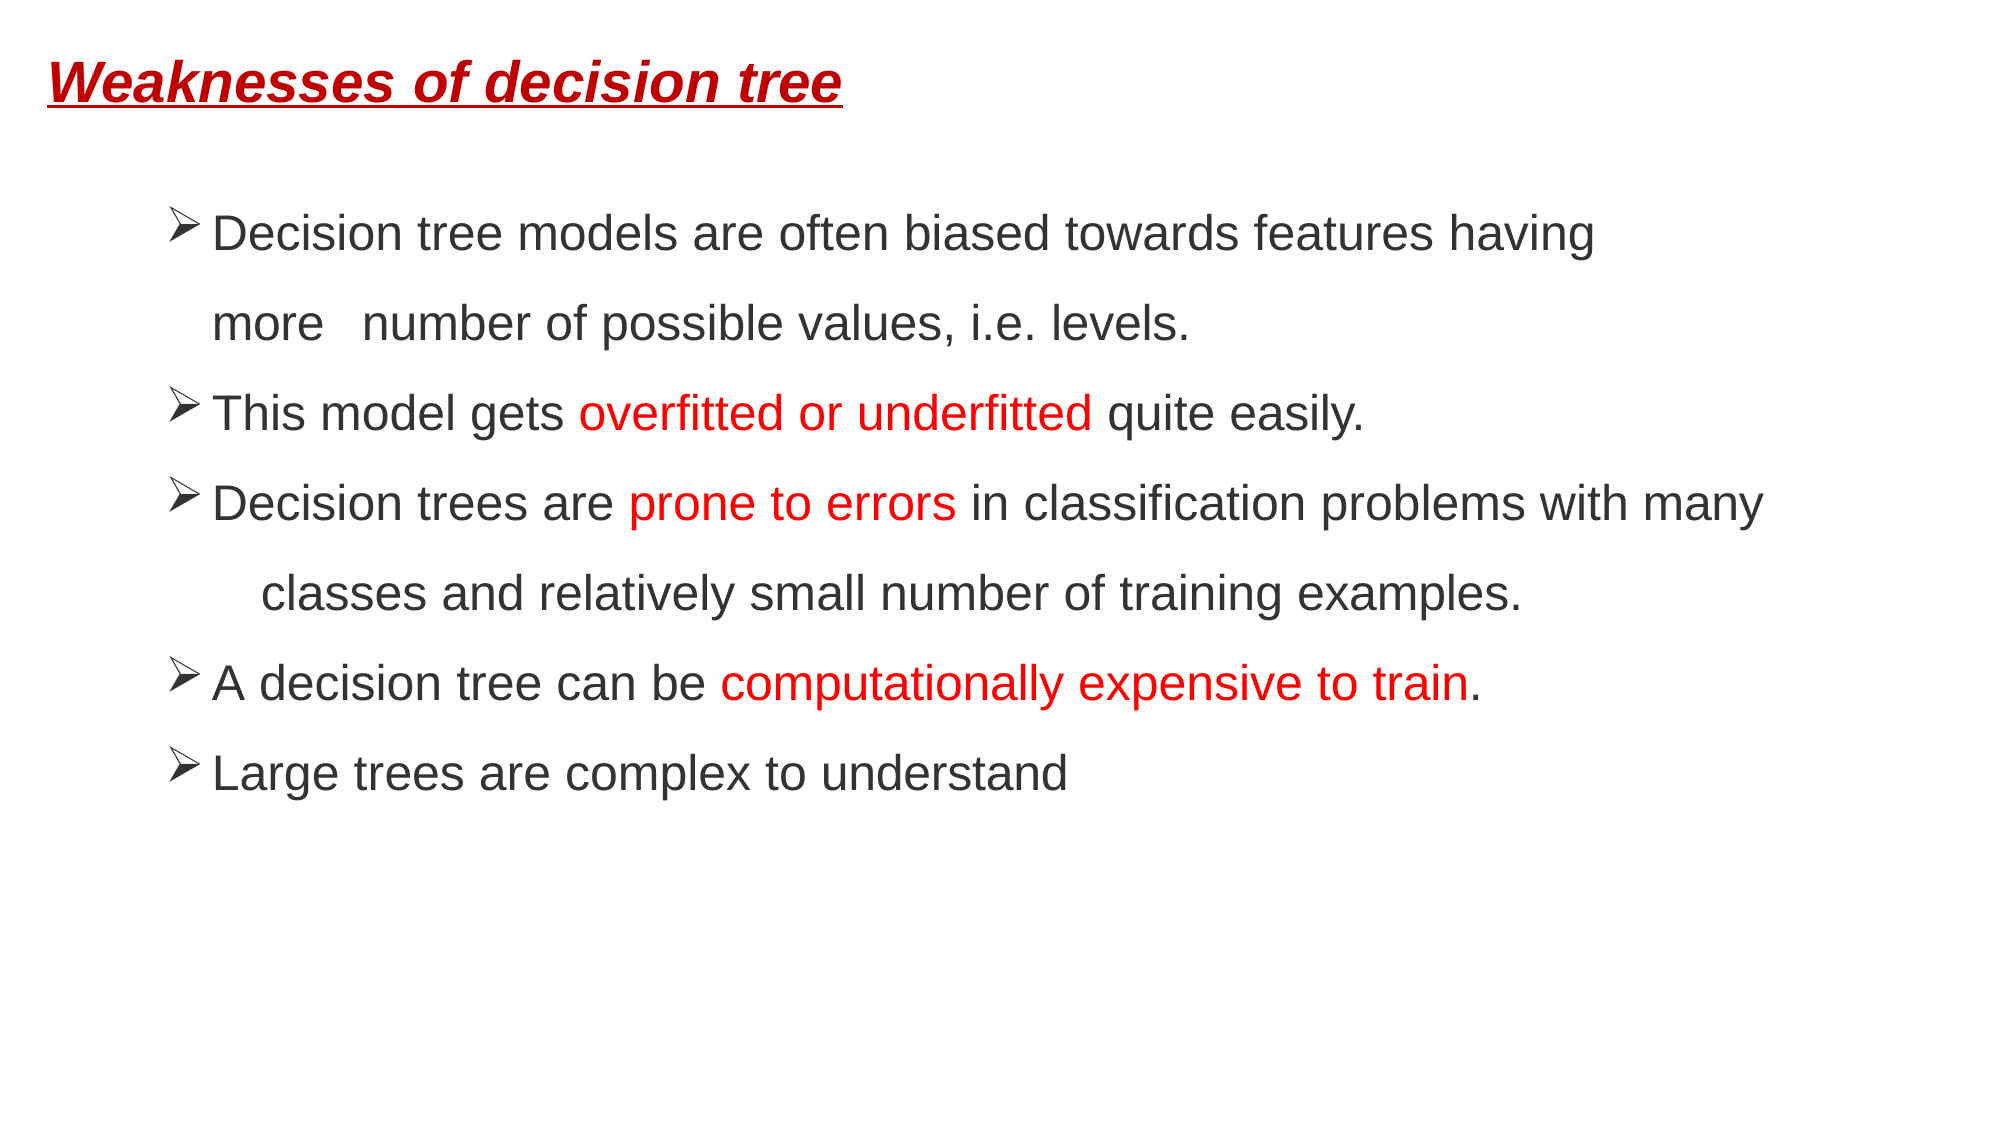

# Weaknesses of decision tree
Decision tree models are often biased towards features having more 	number of possible values, i.e. levels.
This model gets overfitted or underfitted quite easily.
Decision trees are prone to errors in classification problems with many 	classes and relatively small number of training examples.
A decision tree can be computationally expensive to train.
Large trees are complex to understand